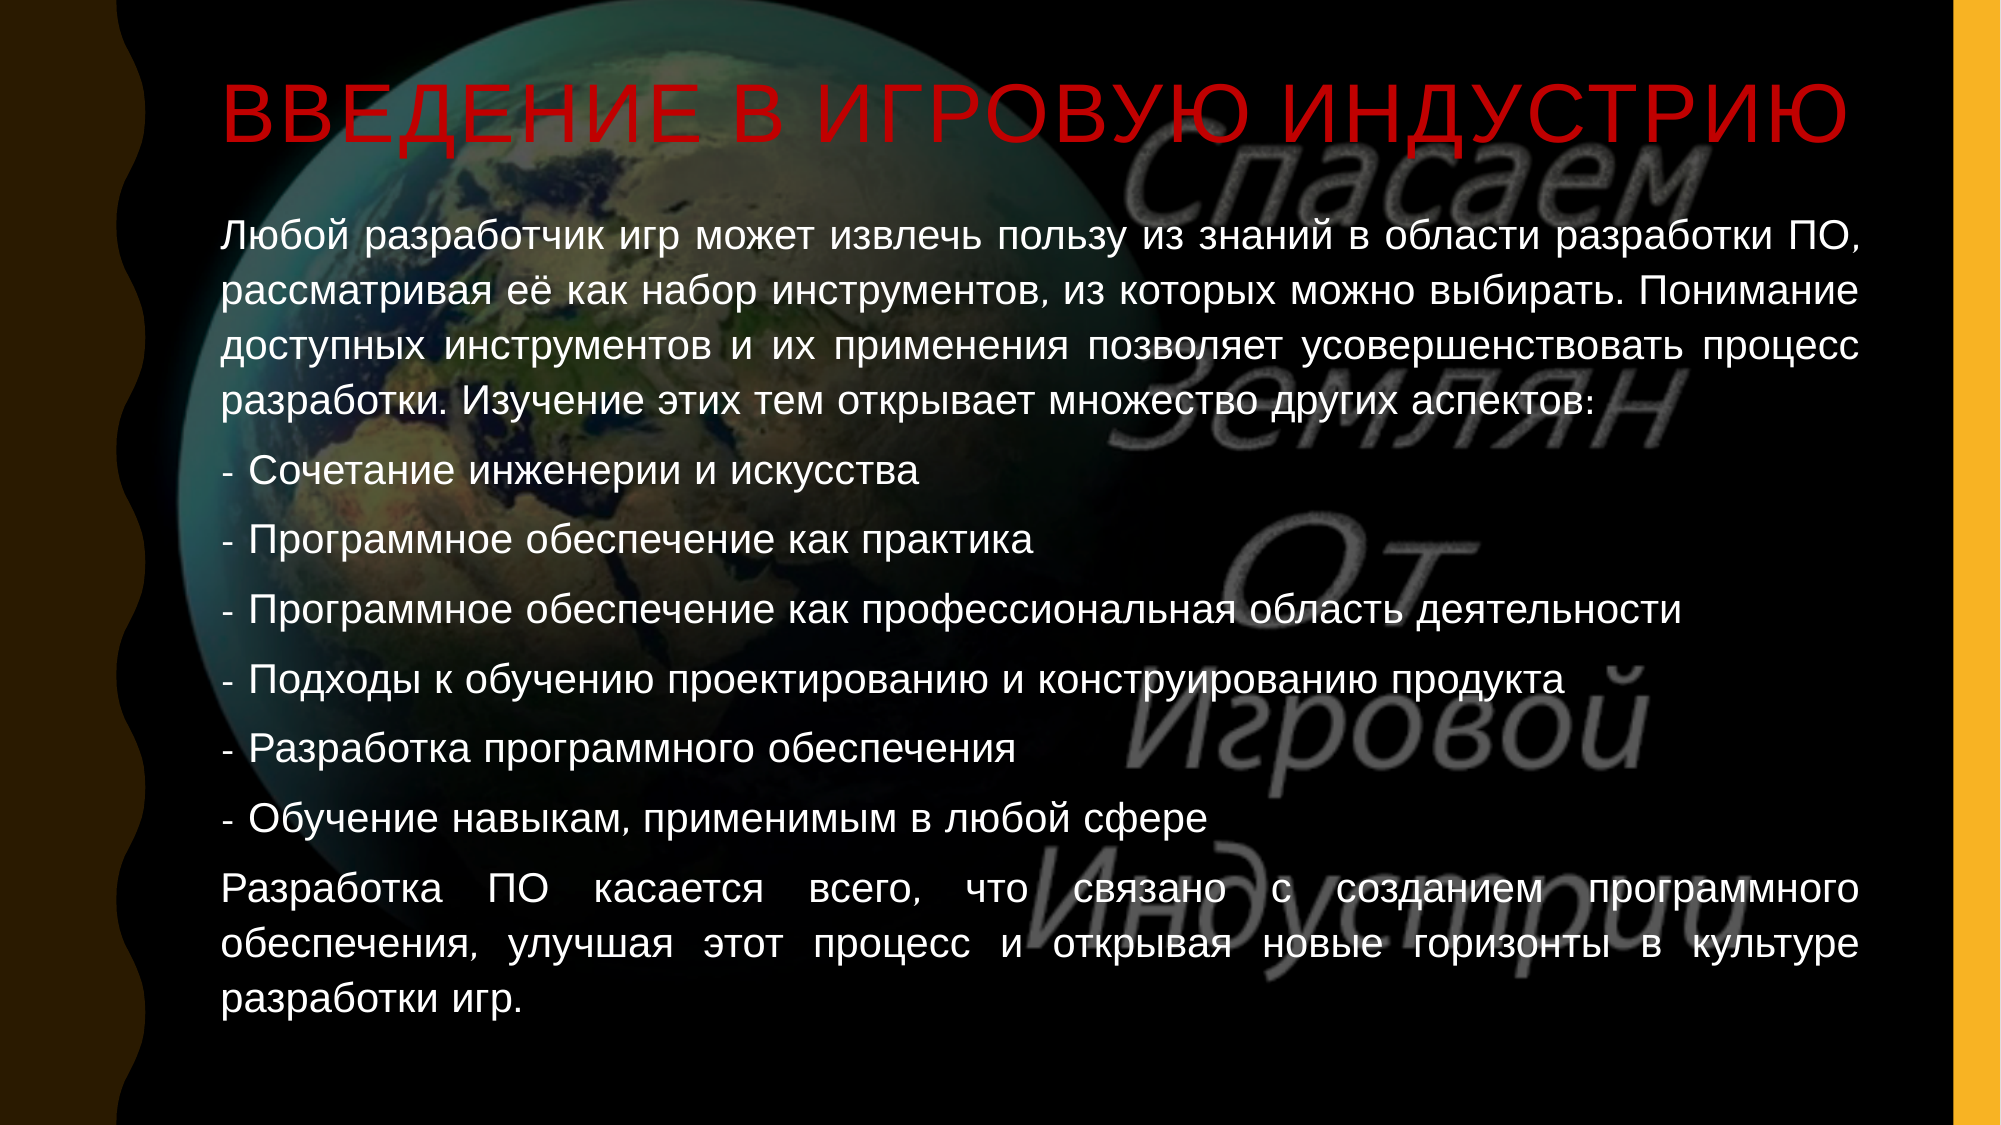

# Введение в игровую индустрию
Любой разработчик игр может извлечь пользу из знаний в области разработки ПО, рассматривая её как набор инструментов, из которых можно выбирать. Понимание доступных инструментов и их применения позволяет усовершенствовать процесс разработки. Изучение этих тем открывает множество других аспектов:
- Сочетание инженерии и искусства
- Программное обеспечение как практика
- Программное обеспечение как профессиональная область деятельности
- Подходы к обучению проектированию и конструированию продукта
- Разработка программного обеспечения
- Обучение навыкам, применимым в любой сфере
Разработка ПО касается всего, что связано с созданием программного обеспечения, улучшая этот процесс и открывая новые горизонты в культуре разработки игр.